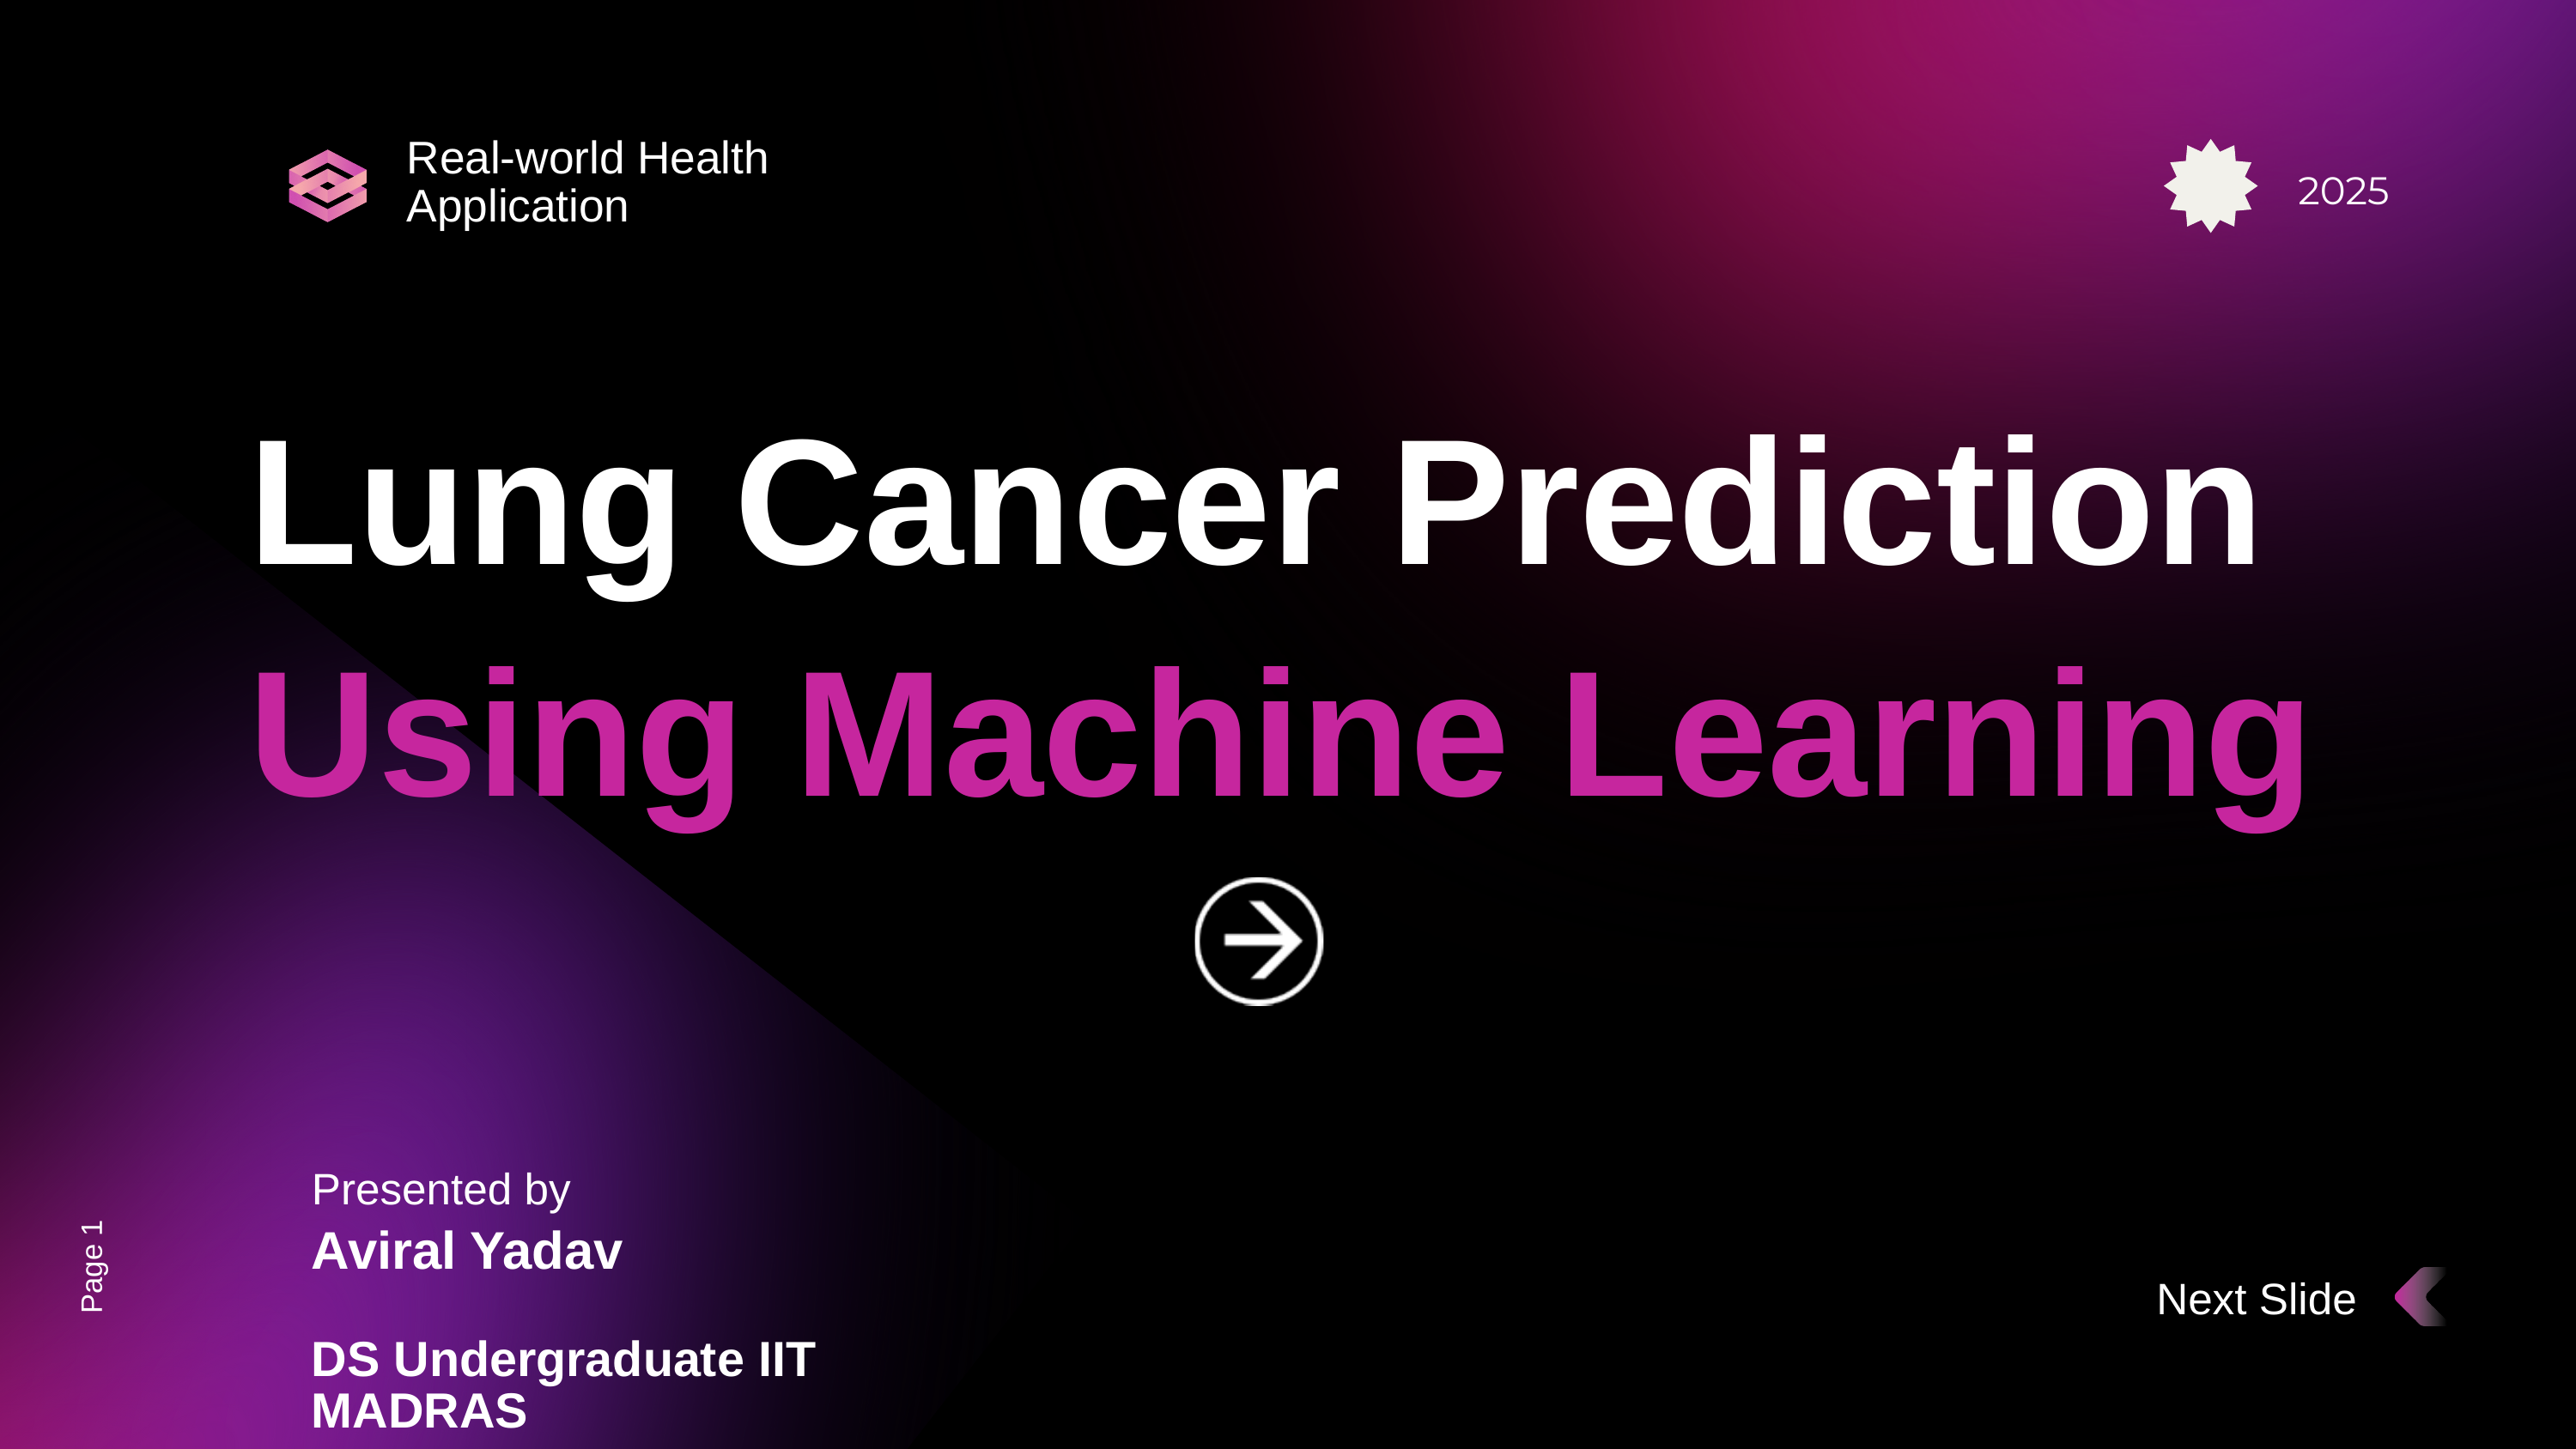

Real-world Health Application

2025
Lung Cancer Prediction

Using Machine Learning

Presented by
Aviral Yadav

DS Undergraduate IIT MADRAS
Page 1

Next Slide